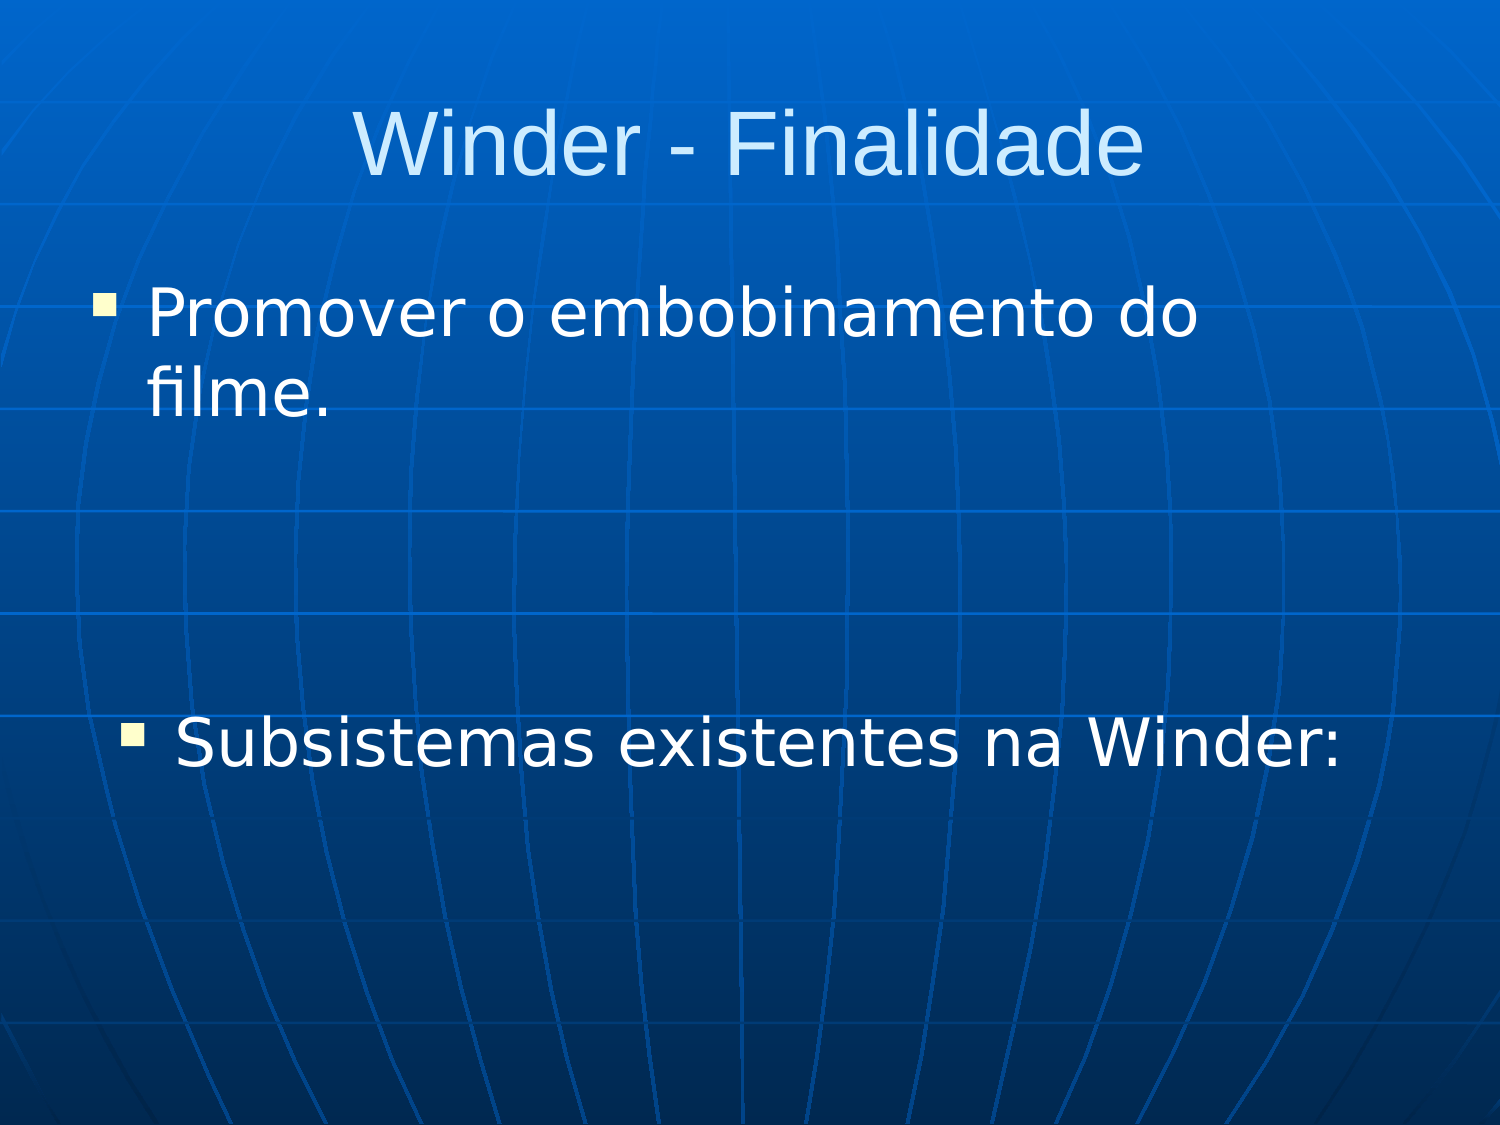

# Winder - Finalidade
Promover o embobinamento do filme.
Subsistemas existentes na Winder: